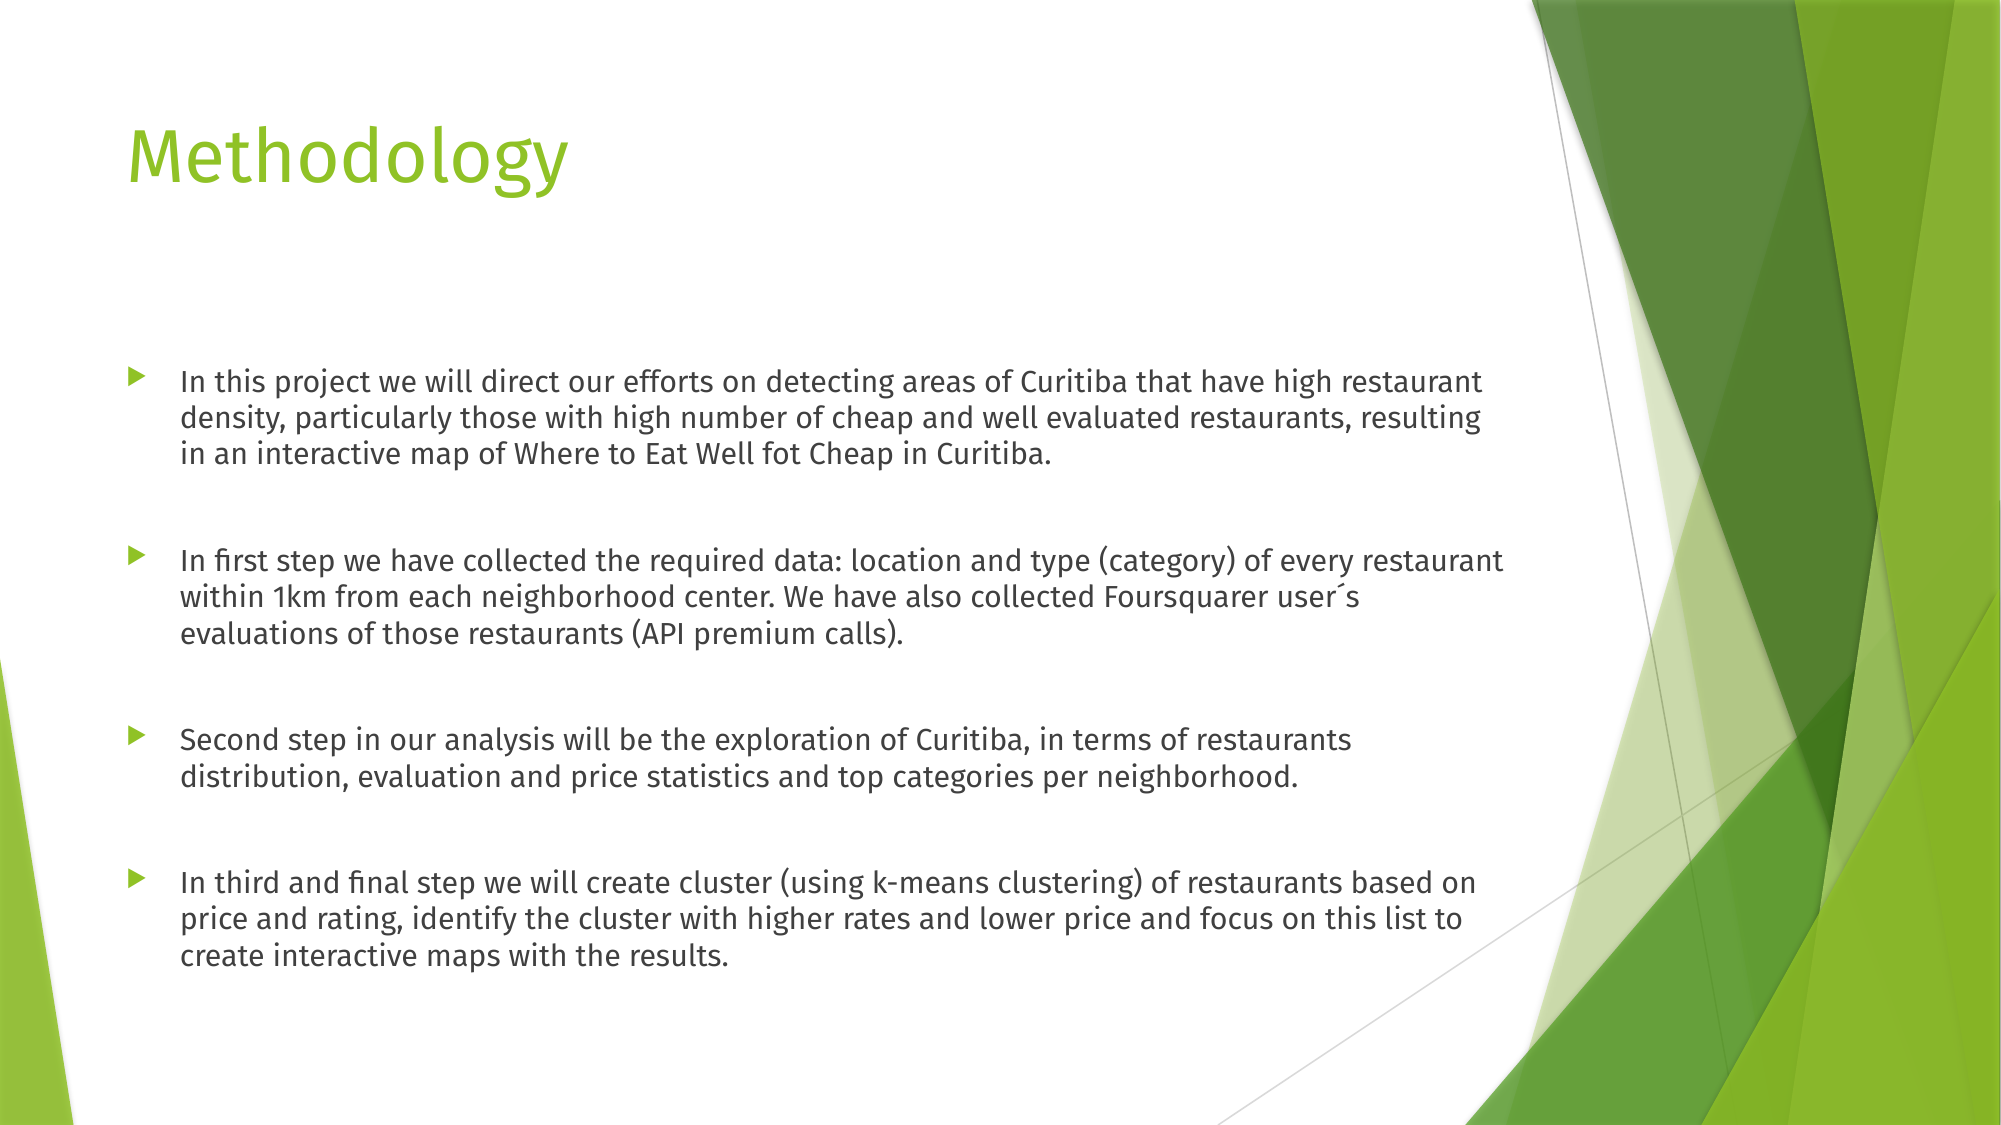

# Methodology
In this project we will direct our efforts on detecting areas of Curitiba that have high restaurant density, particularly those with high number of cheap and well evaluated restaurants, resulting in an interactive map of Where to Eat Well fot Cheap in Curitiba.

In first step we have collected the required data: location and type (category) of every restaurant within 1km from each neighborhood center. We have also collected Foursquarer user´s evaluations of those restaurants (API premium calls).

Second step in our analysis will be the exploration of Curitiba, in terms of restaurants distribution, evaluation and price statistics and top categories per neighborhood.

In third and final step we will create cluster (using k-means clustering) of restaurants based on price and rating, identify the cluster with higher rates and lower price and focus on this list to create interactive maps with the results.